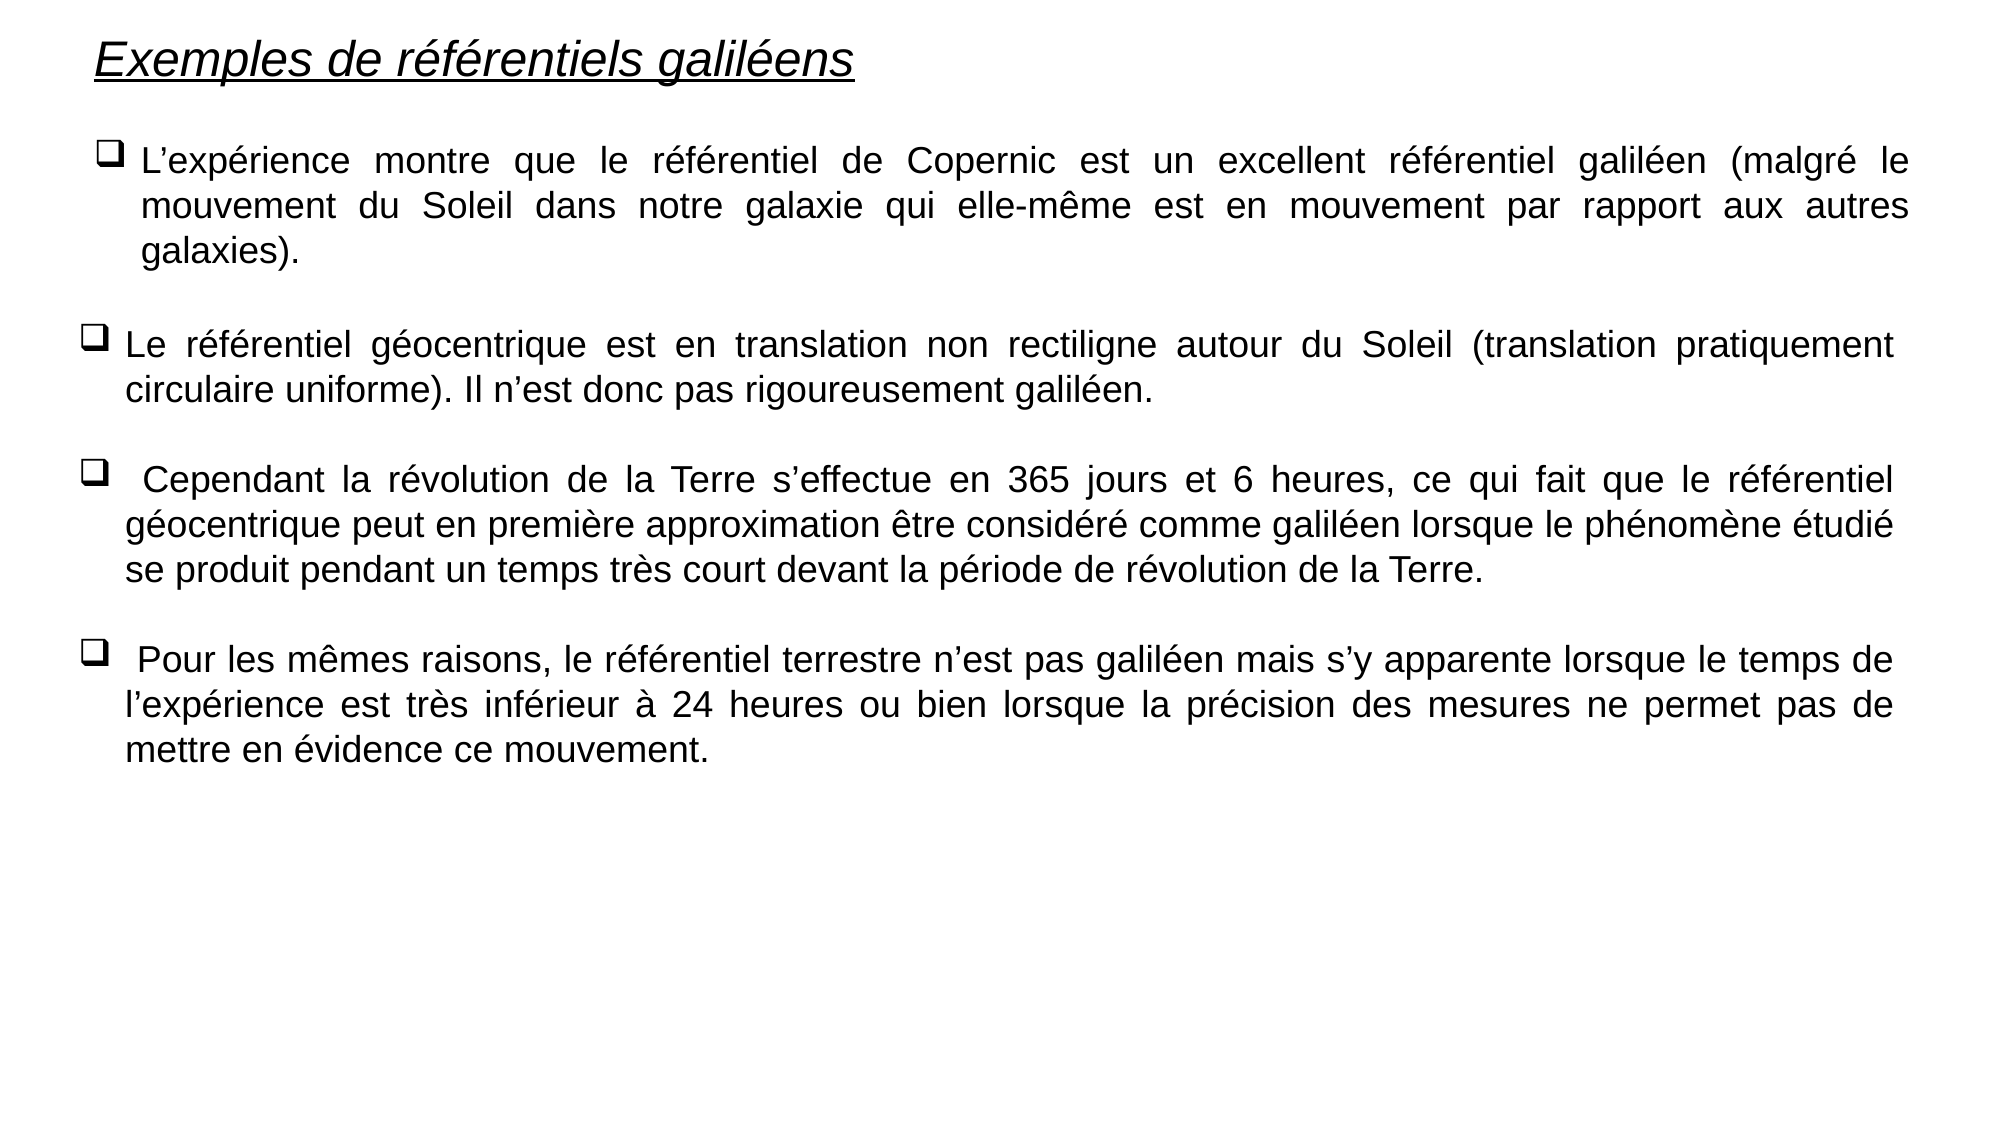

Exemples de référentiels galiléens

L’expérience montre que le référentiel de Copernic est un excellent référentiel galiléen (malgré le mouvement du Soleil dans notre galaxie qui elle-même est en mouvement par rapport aux autres galaxies).
Le référentiel géocentrique est en translation non rectiligne autour du Soleil (translation pratiquement circulaire uniforme). Il n’est donc pas rigoureusement galiléen.

 Cependant la révolution de la Terre s’effectue en 365 jours et 6 heures, ce qui fait que le référentiel géocentrique peut en première approximation être considéré comme galiléen lorsque le phénomène étudié se produit pendant un temps très court devant la période de révolution de la Terre.

 Pour les mêmes raisons, le référentiel terrestre n’est pas galiléen mais s’y apparente lorsque le temps de l’expérience est très inférieur à 24 heures ou bien lorsque la précision des mesures ne permet pas de mettre en évidence ce mouvement.